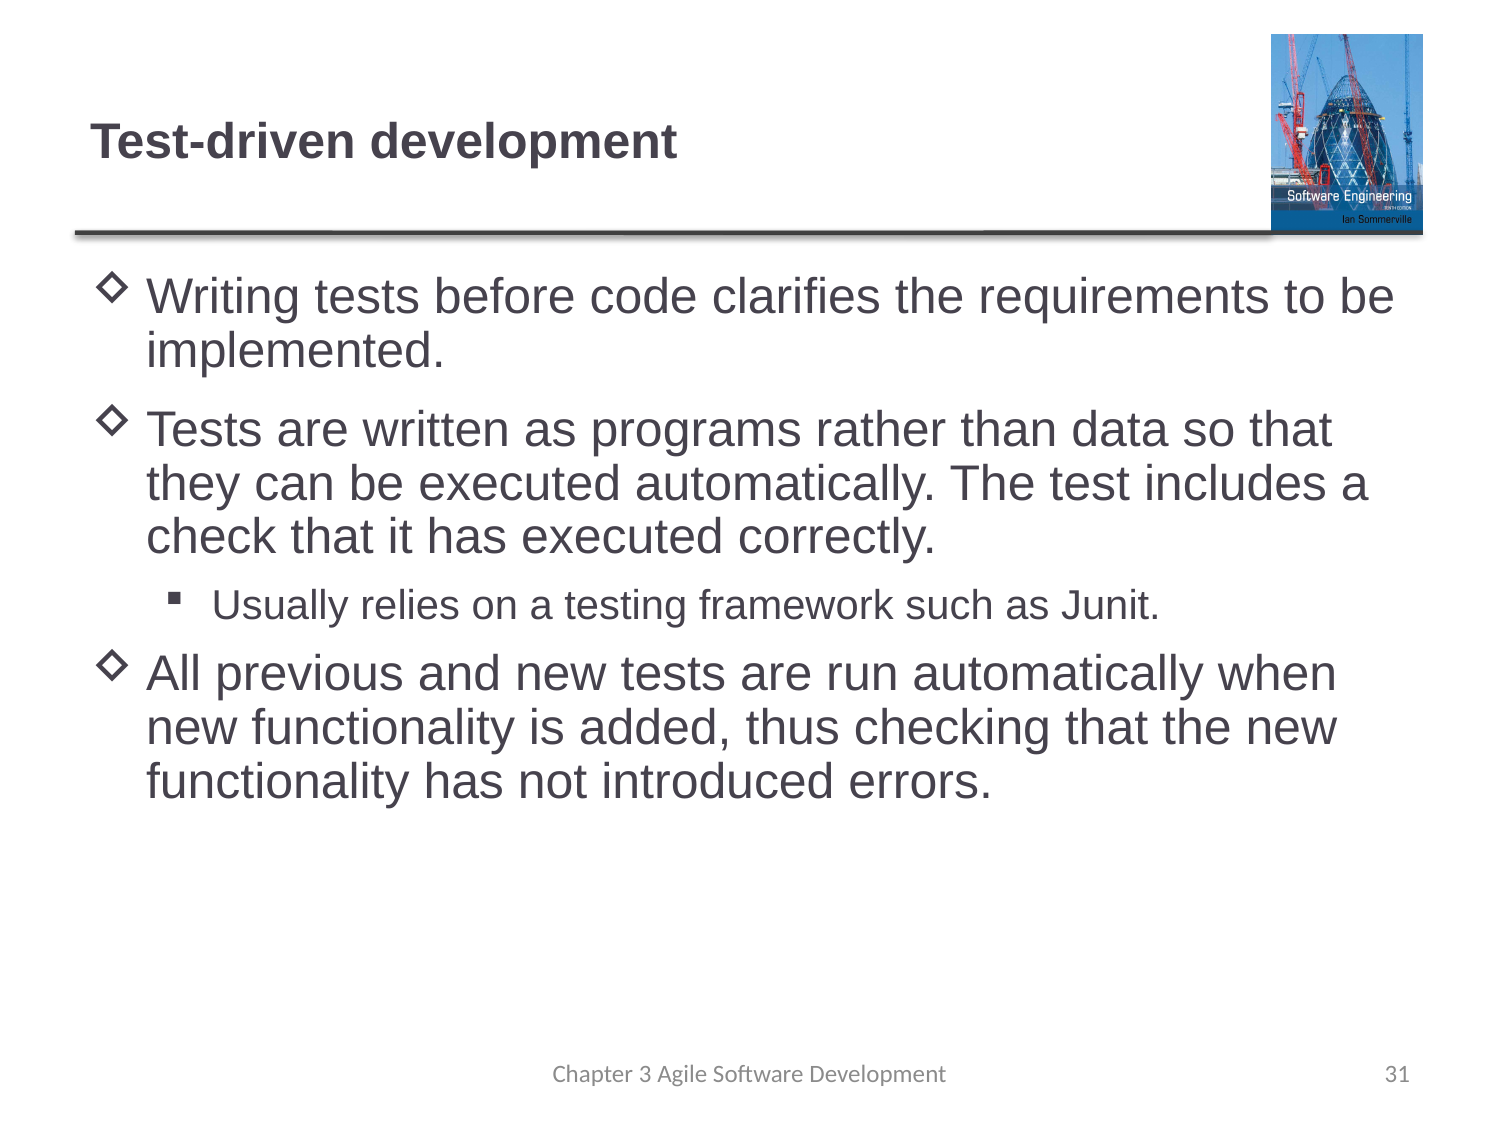

# Test-driven development
Writing tests before code clarifies the requirements to be implemented.
Tests are written as programs rather than data so that they can be executed automatically. The test includes a check that it has executed correctly.
Usually relies on a testing framework such as Junit.
All previous and new tests are run automatically when new functionality is added, thus checking that the new functionality has not introduced errors.
Chapter 3 Agile Software Development
31